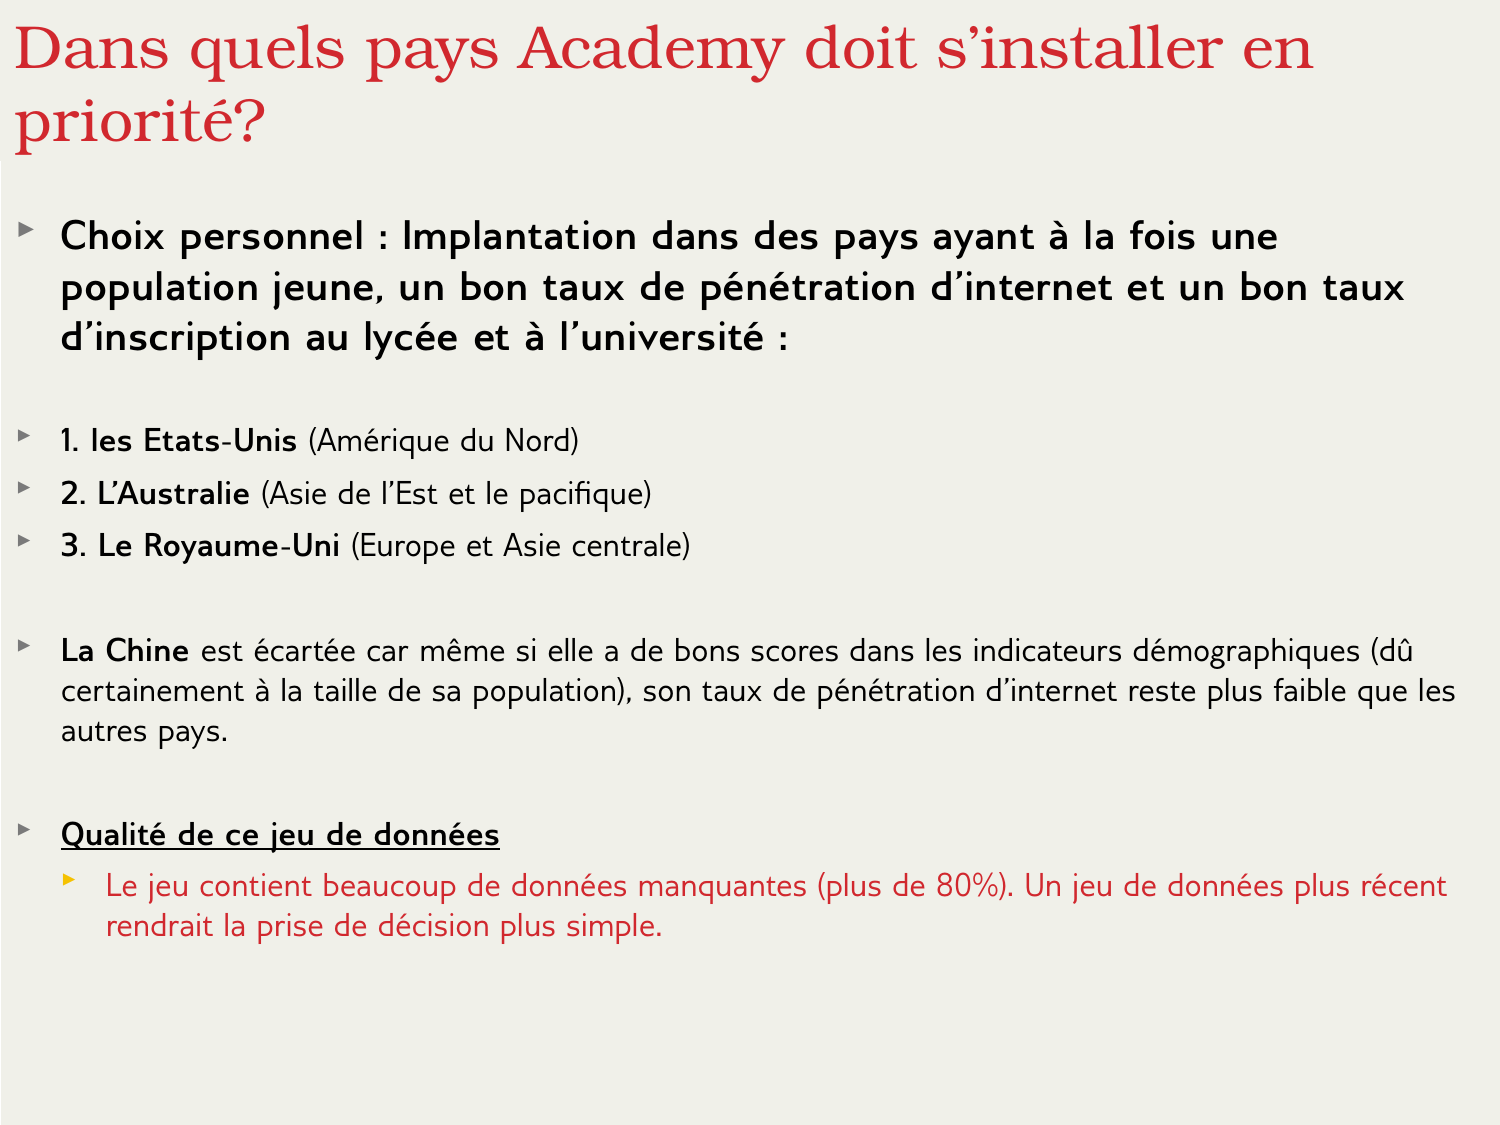

# Dans quels pays Academy doit s’installer en priorité?

Choix personnel : Implantation dans des pays ayant à la fois une population jeune, un bon taux de pénétration d’internet et un bon taux d’inscription au lycée et à l’université :

1. les Etats-Unis (Amérique du Nord)
2. L’Australie (Asie de l’Est et le pacifique)
3. Le Royaume-Uni (Europe et Asie centrale)

La Chine est écartée car même si elle a de bons scores dans les indicateurs démographiques (dû certainement à la taille de sa population), son taux de pénétration d’internet reste plus faible que les autres pays.

Qualité de ce jeu de données
Le jeu contient beaucoup de données manquantes (plus de 80%). Un jeu de données plus récent rendrait la prise de décision plus simple.